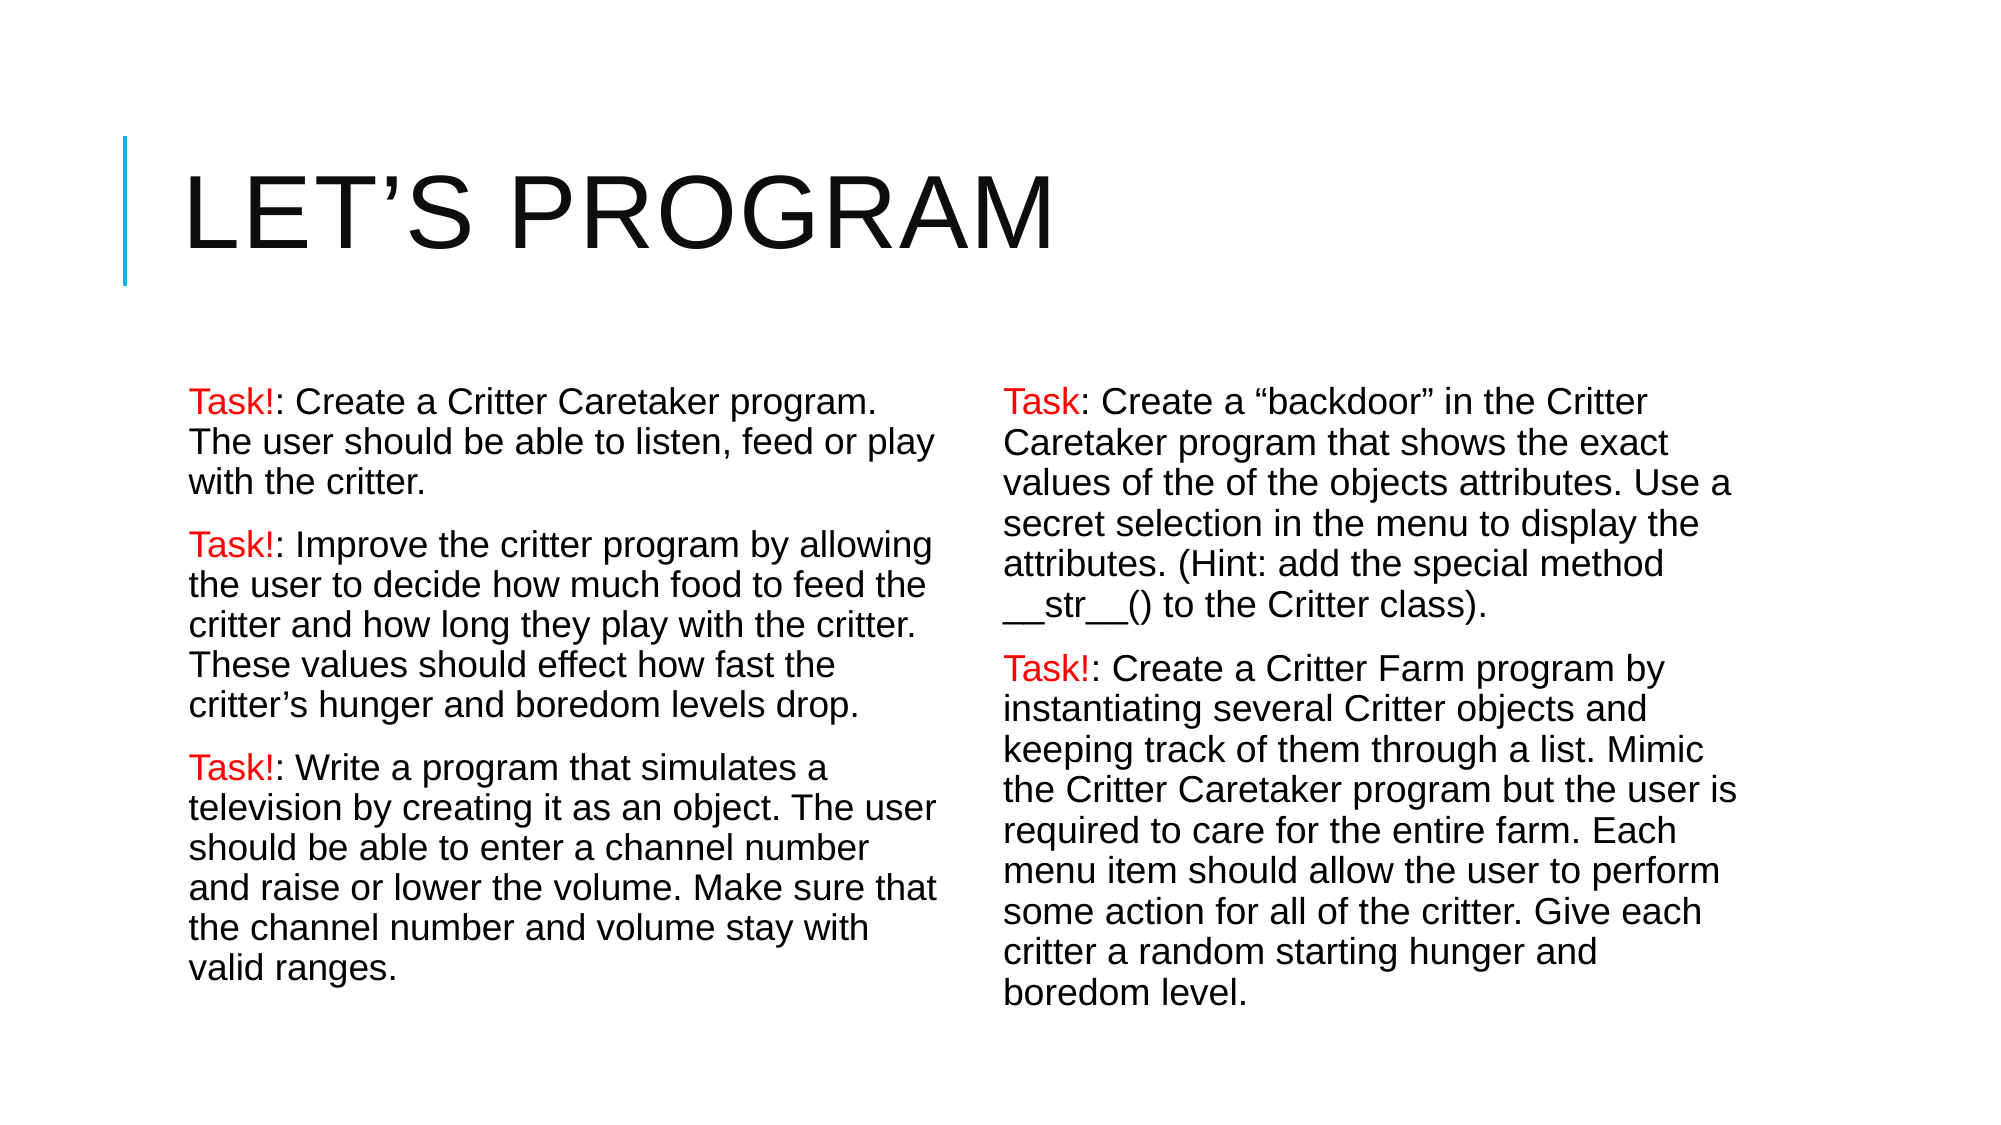

# Let’s program
Task!: Create a Critter Caretaker program. The user should be able to listen, feed or play with the critter.
Task!: Improve the critter program by allowing the user to decide how much food to feed the critter and how long they play with the critter. These values should effect how fast the critter’s hunger and boredom levels drop.
Task!: Write a program that simulates a television by creating it as an object. The user should be able to enter a channel number and raise or lower the volume. Make sure that the channel number and volume stay with valid ranges.
Task: Create a “backdoor” in the Critter Caretaker program that shows the exact values of the of the objects attributes. Use a secret selection in the menu to display the attributes. (Hint: add the special method __str__() to the Critter class).
Task!: Create a Critter Farm program by instantiating several Critter objects and keeping track of them through a list. Mimic the Critter Caretaker program but the user is required to care for the entire farm. Each menu item should allow the user to perform some action for all of the critter. Give each critter a random starting hunger and boredom level.